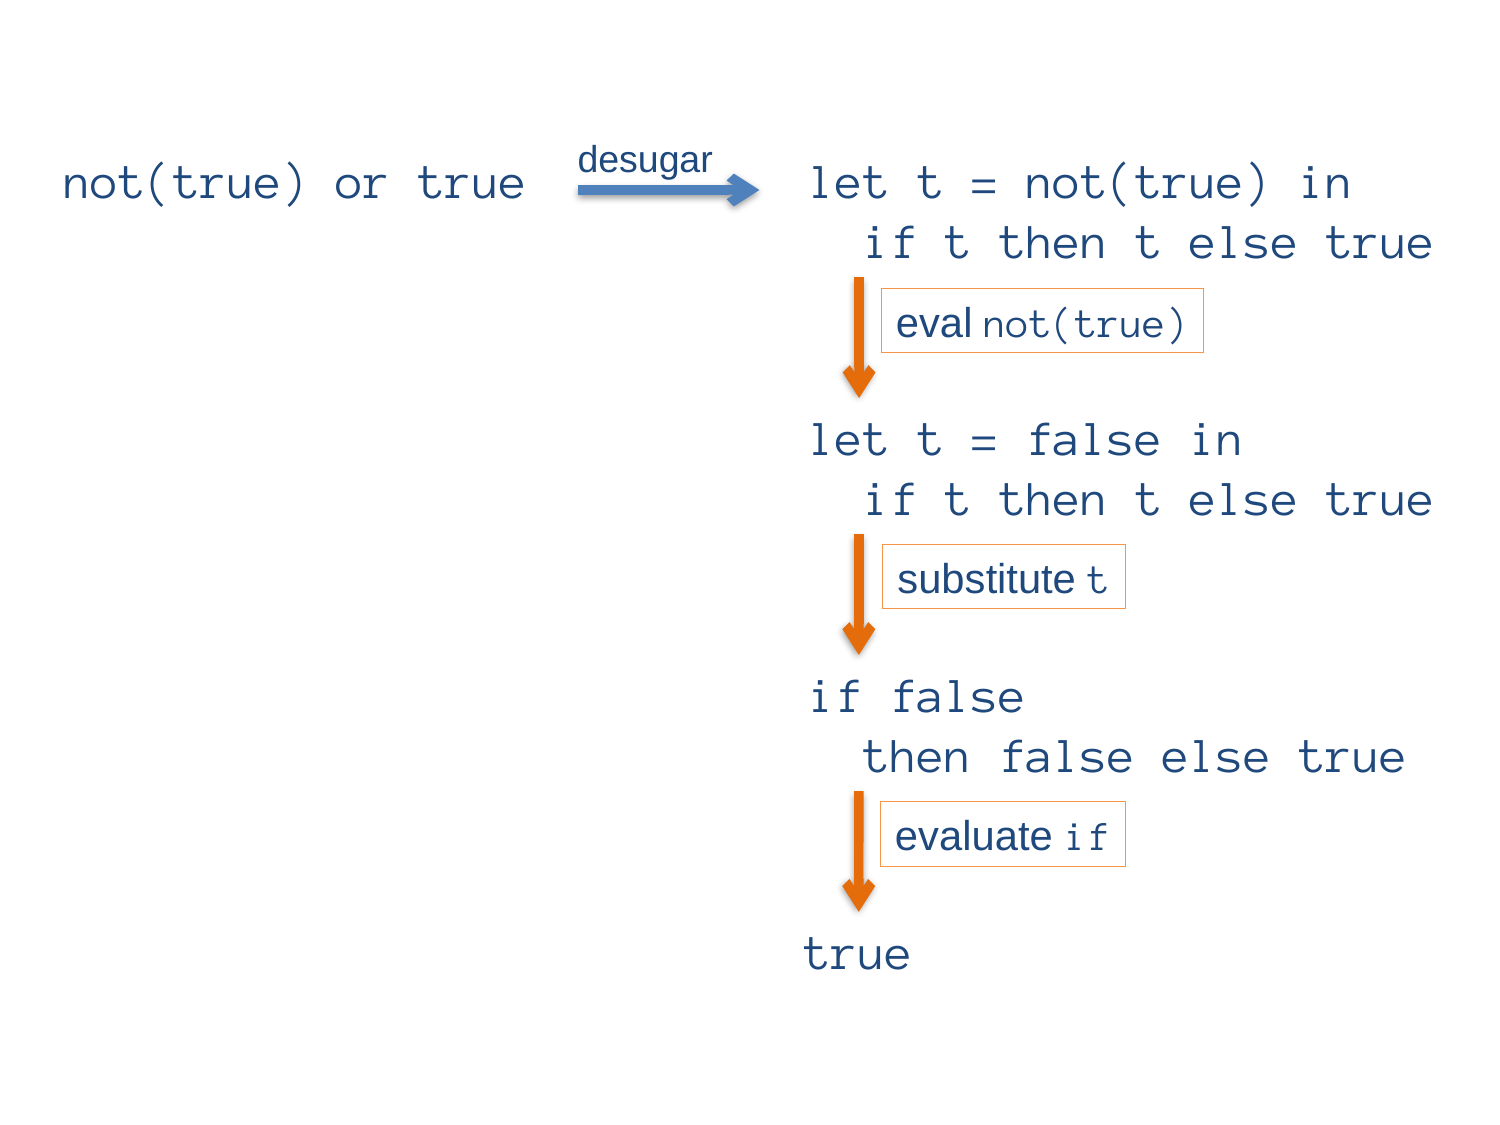

desugar
not(true) or true
let t = not(true) in
  if t then t else true
eval not(true)
let t = false in
  if t then t else true
substitute t
if false
  then false else true
evaluate if
true